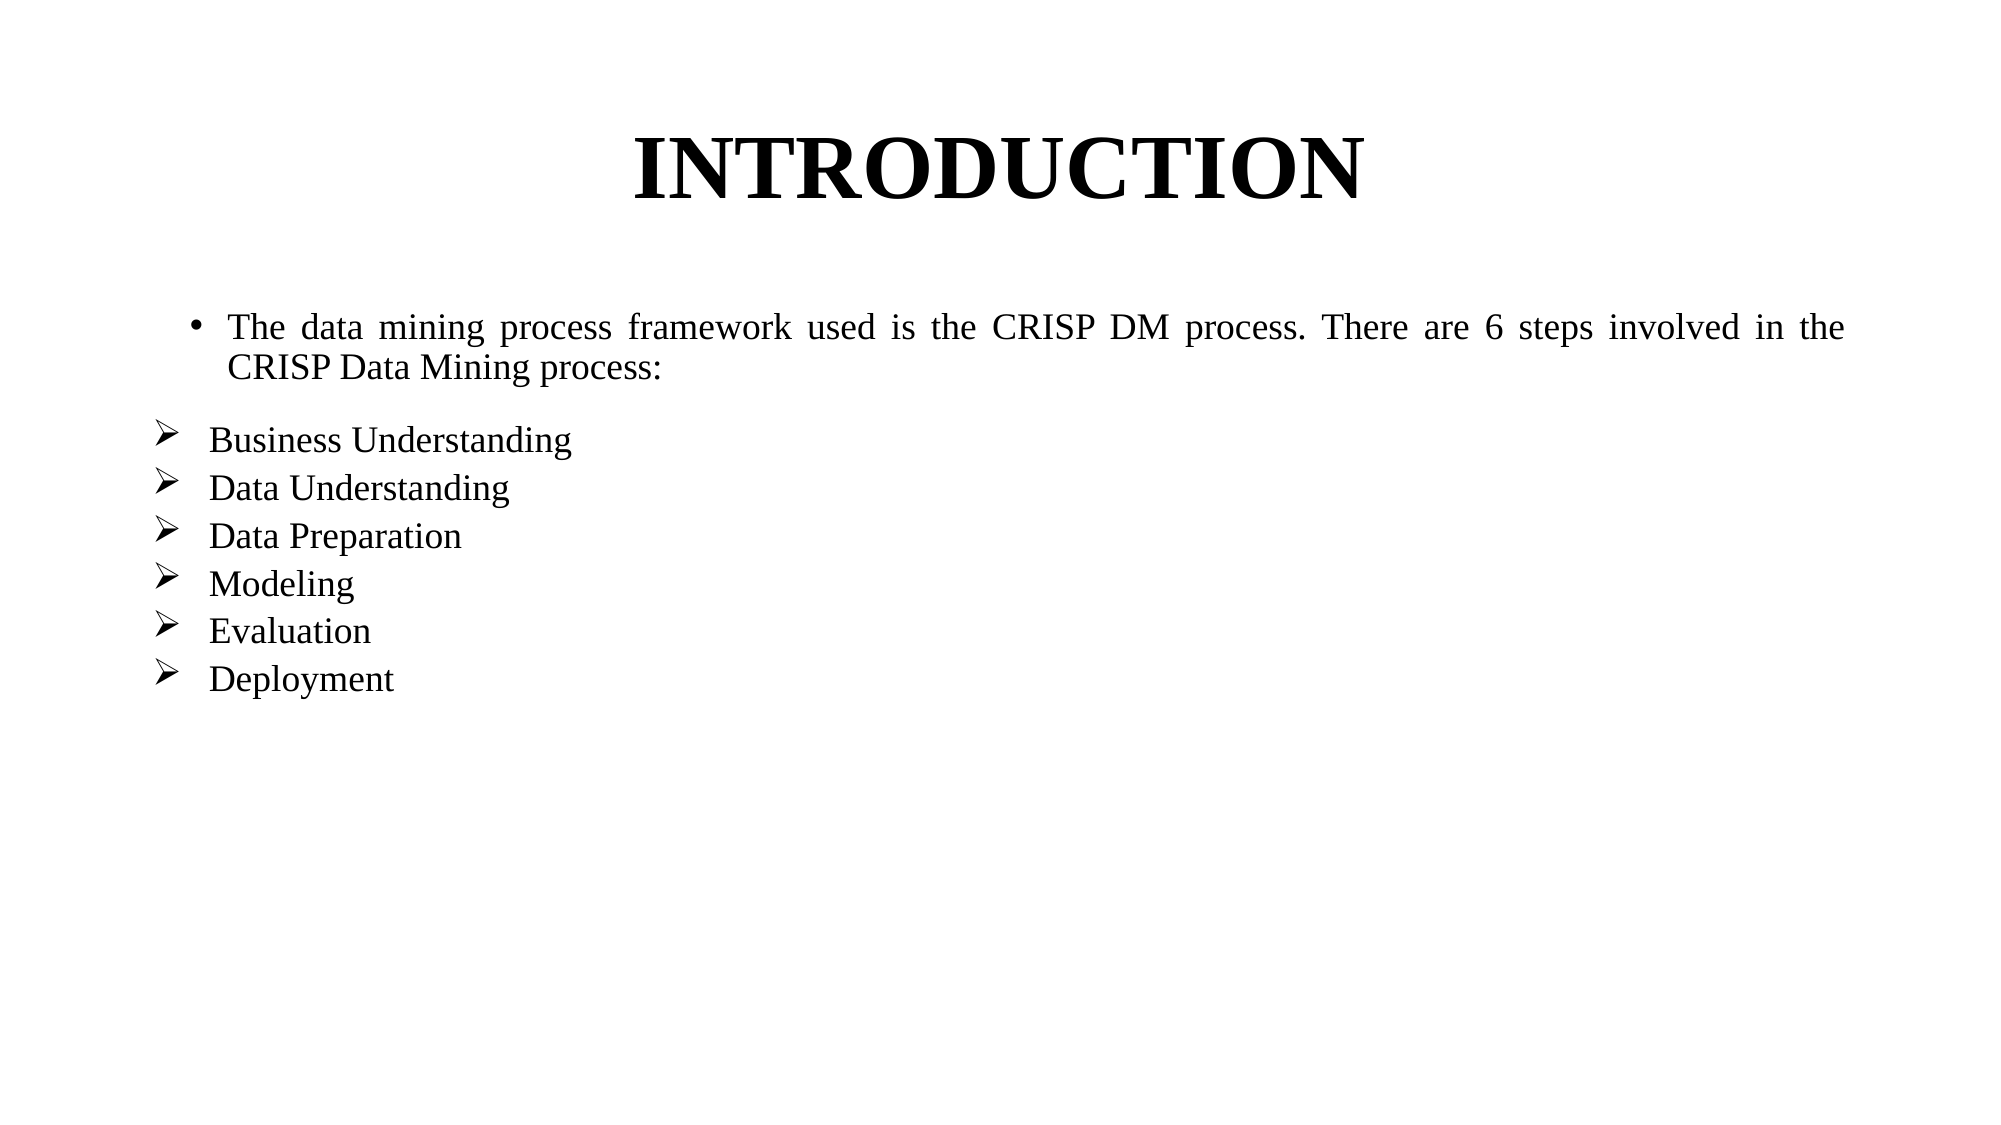

# INTRODUCTION
The data mining process framework used is the CRISP DM process. There are 6 steps involved in the CRISP Data Mining process:
Business Understanding
Data Understanding
Data Preparation
Modeling
Evaluation
Deployment